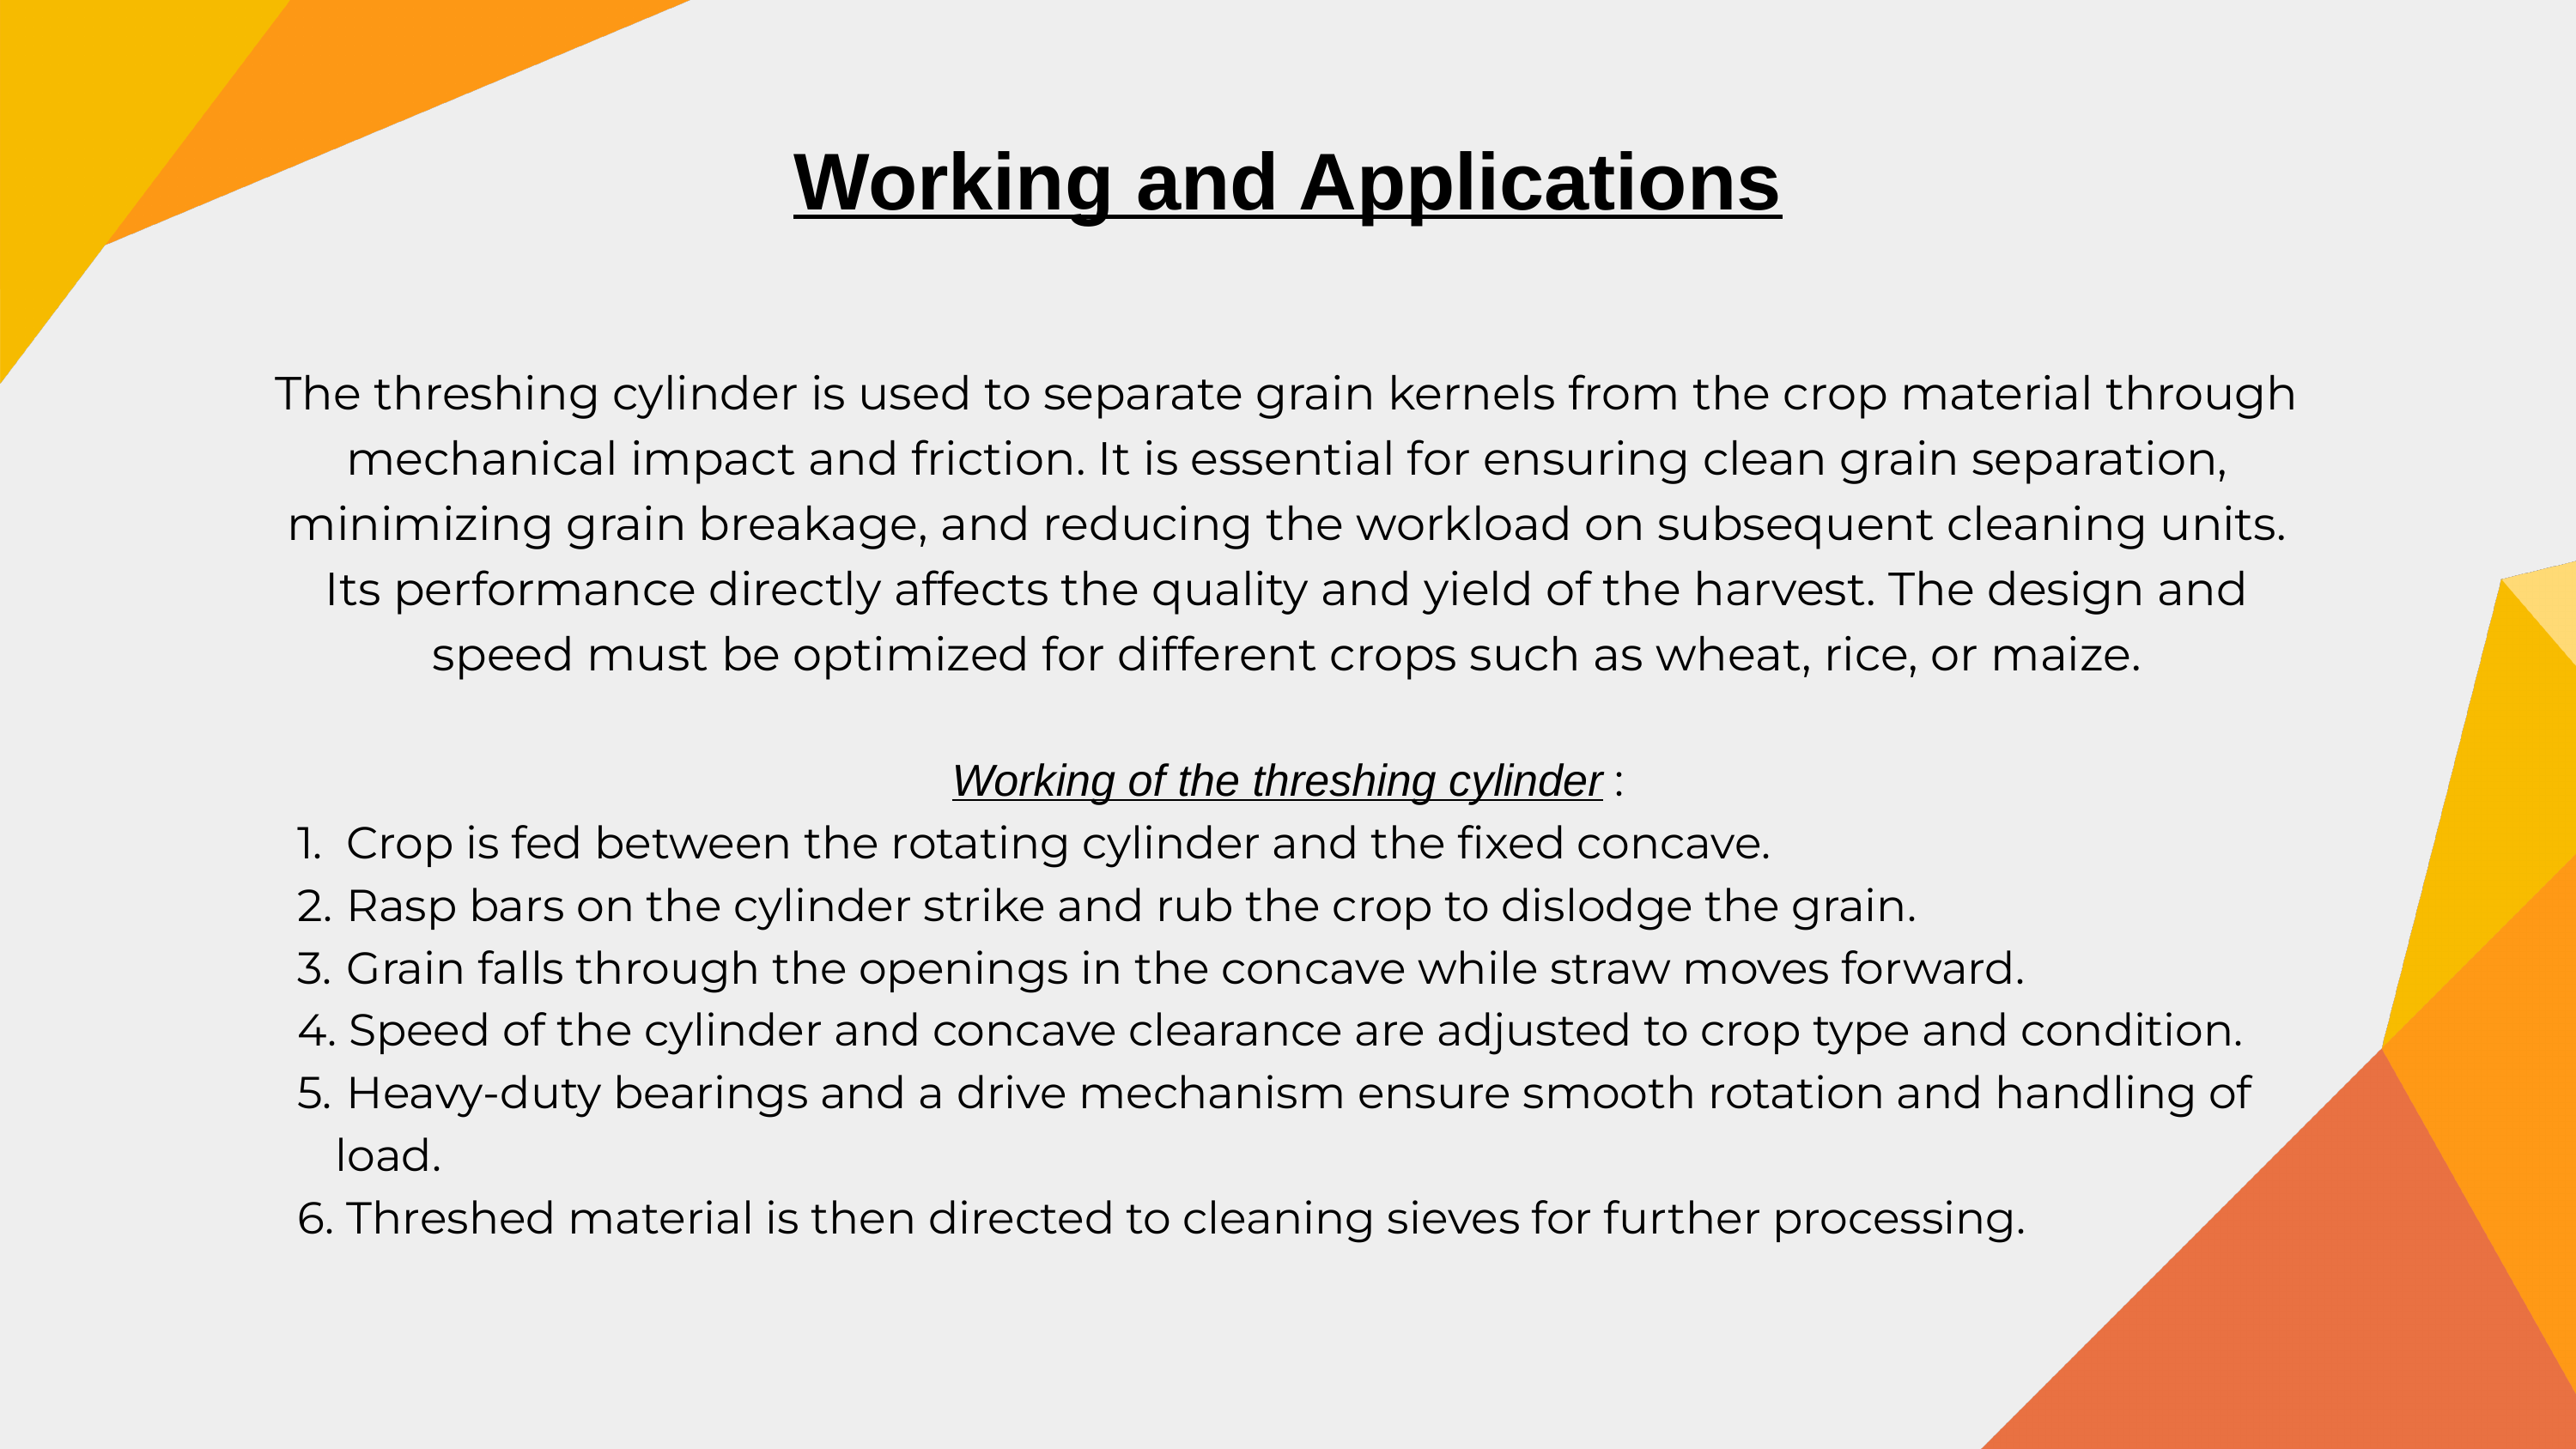

Working and Applications
The threshing cylinder is used to separate grain kernels from the crop material through mechanical impact and friction. It is essential for ensuring clean grain separation, minimizing grain breakage, and reducing the workload on subsequent cleaning units. Its performance directly affects the quality and yield of the harvest. The design and speed must be optimized for different crops such as wheat, rice, or maize.

Working of the threshing cylinder :
 Crop is fed between the rotating cylinder and the fixed concave.
 Rasp bars on the cylinder strike and rub the crop to dislodge the grain.
 Grain falls through the openings in the concave while straw moves forward.
 Speed of the cylinder and concave clearance are adjusted to crop type and condition.
 Heavy-duty bearings and a drive mechanism ensure smooth rotation and handling of load.
 Threshed material is then directed to cleaning sieves for further processing.